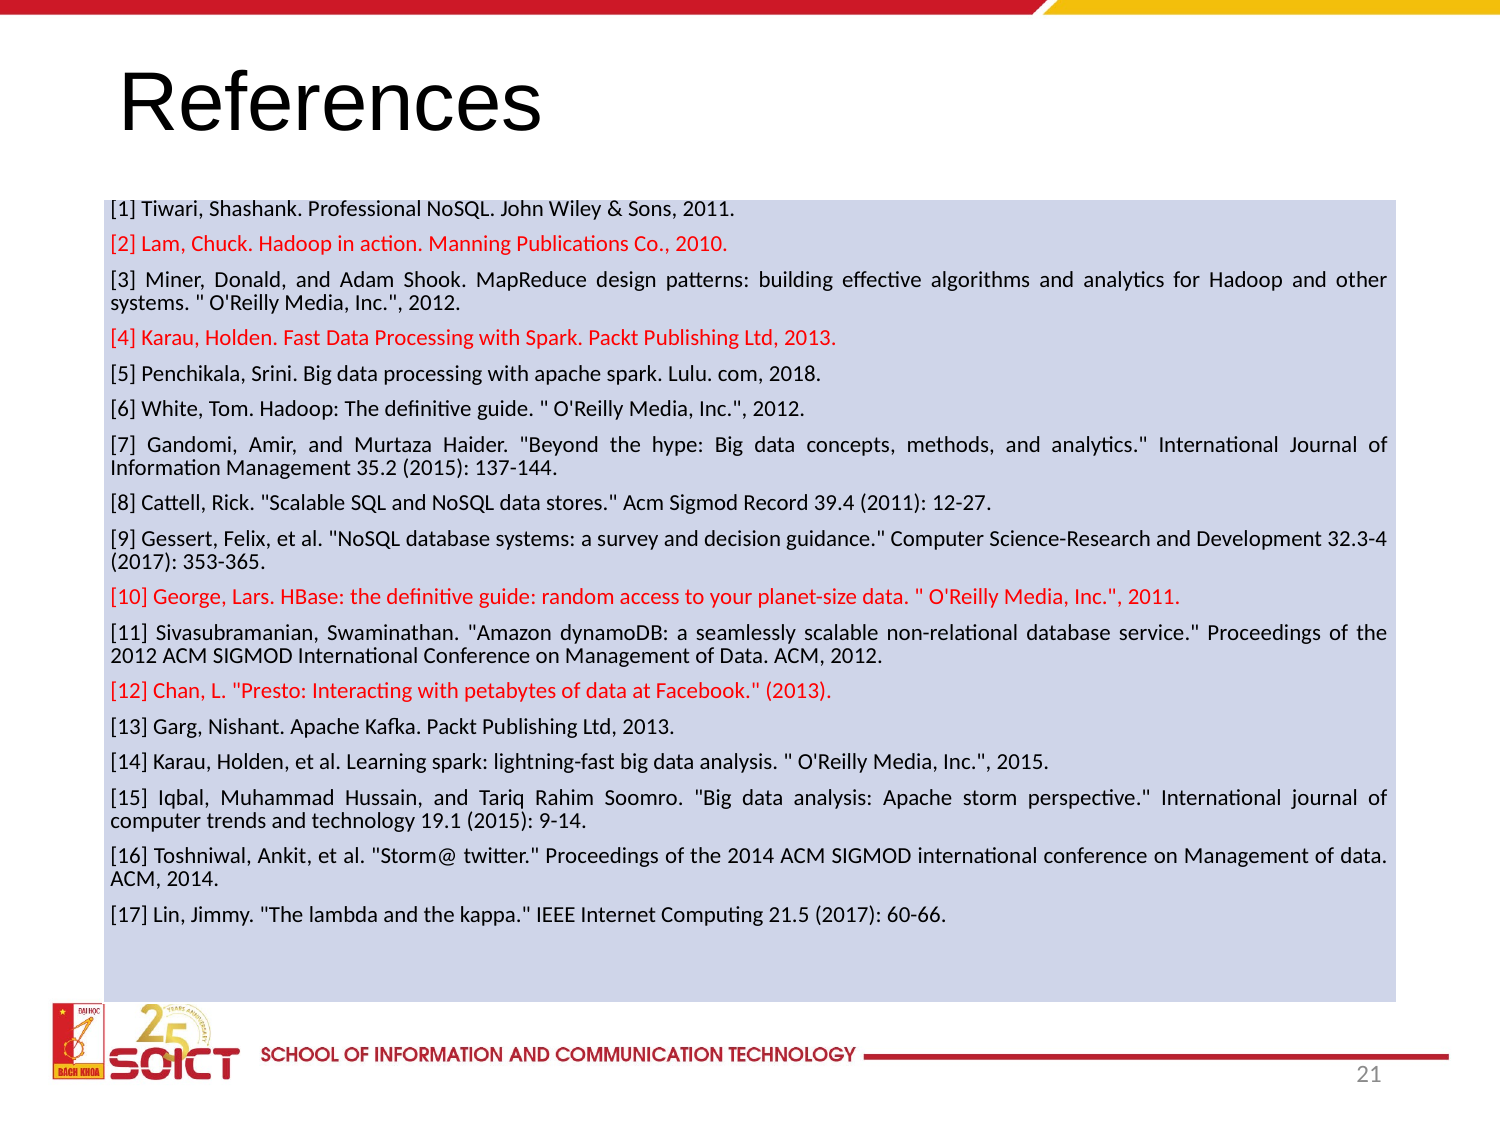

# References
| [1] Tiwari, Shashank. Professional NoSQL. John Wiley & Sons, 2011. [2] Lam, Chuck. Hadoop in action. Manning Publications Co., 2010. [3] Miner, Donald, and Adam Shook. MapReduce design patterns: building effective algorithms and analytics for Hadoop and other systems. " O'Reilly Media, Inc.", 2012. [4] Karau, Holden. Fast Data Processing with Spark. Packt Publishing Ltd, 2013. [5] Penchikala, Srini. Big data processing with apache spark. Lulu. com, 2018. [6] White, Tom. Hadoop: The definitive guide. " O'Reilly Media, Inc.", 2012. [7] Gandomi, Amir, and Murtaza Haider. "Beyond the hype: Big data concepts, methods, and analytics." International Journal of Information Management 35.2 (2015): 137-144. [8] Cattell, Rick. "Scalable SQL and NoSQL data stores." Acm Sigmod Record 39.4 (2011): 12-27. [9] Gessert, Felix, et al. "NoSQL database systems: a survey and decision guidance." Computer Science-Research and Development 32.3-4 (2017): 353-365. [10] George, Lars. HBase: the definitive guide: random access to your planet-size data. " O'Reilly Media, Inc.", 2011. [11] Sivasubramanian, Swaminathan. "Amazon dynamoDB: a seamlessly scalable non-relational database service." Proceedings of the 2012 ACM SIGMOD International Conference on Management of Data. ACM, 2012. [12] Chan, L. "Presto: Interacting with petabytes of data at Facebook." (2013). [13] Garg, Nishant. Apache Kafka. Packt Publishing Ltd, 2013. [14] Karau, Holden, et al. Learning spark: lightning-fast big data analysis. " O'Reilly Media, Inc.", 2015. [15] Iqbal, Muhammad Hussain, and Tariq Rahim Soomro. "Big data analysis: Apache storm perspective." International journal of computer trends and technology 19.1 (2015): 9-14. [16] Toshniwal, Ankit, et al. "Storm@ twitter." Proceedings of the 2014 ACM SIGMOD international conference on Management of data. ACM, 2014. [17] Lin, Jimmy. "The lambda and the kappa." IEEE Internet Computing 21.5 (2017): 60-66. |
| --- |
21